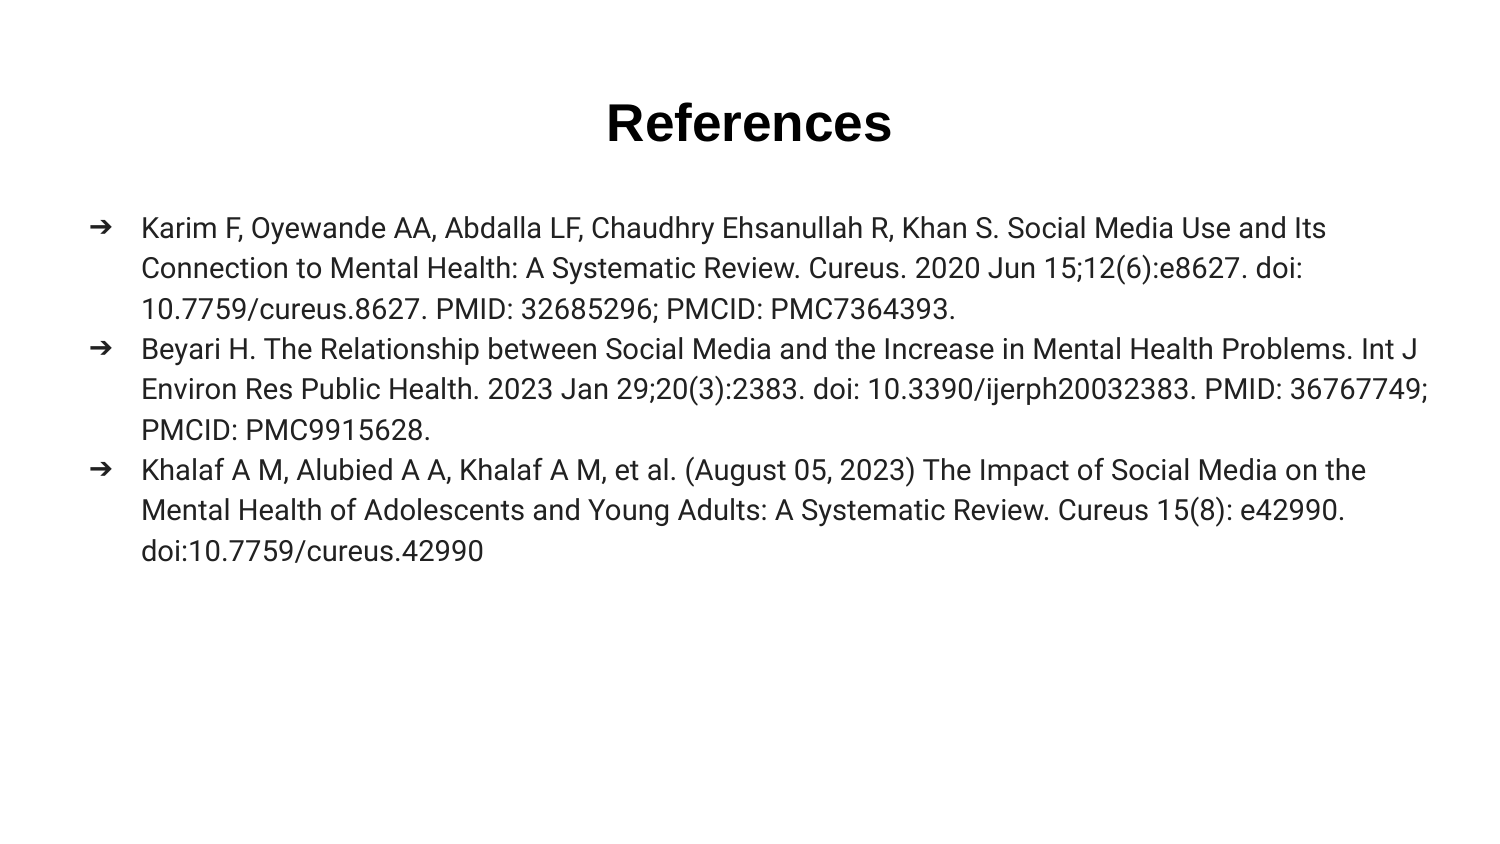

# References
Karim F, Oyewande AA, Abdalla LF, Chaudhry Ehsanullah R, Khan S. Social Media Use and Its Connection to Mental Health: A Systematic Review. Cureus. 2020 Jun 15;12(6):e8627. doi: 10.7759/cureus.8627. PMID: 32685296; PMCID: PMC7364393.
Beyari H. The Relationship between Social Media and the Increase in Mental Health Problems. Int J Environ Res Public Health. 2023 Jan 29;20(3):2383. doi: 10.3390/ijerph20032383. PMID: 36767749; PMCID: PMC9915628.
Khalaf A M, Alubied A A, Khalaf A M, et al. (August 05, 2023) The Impact of Social Media on the Mental Health of Adolescents and Young Adults: A Systematic Review. Cureus 15(8): e42990. doi:10.7759/cureus.42990